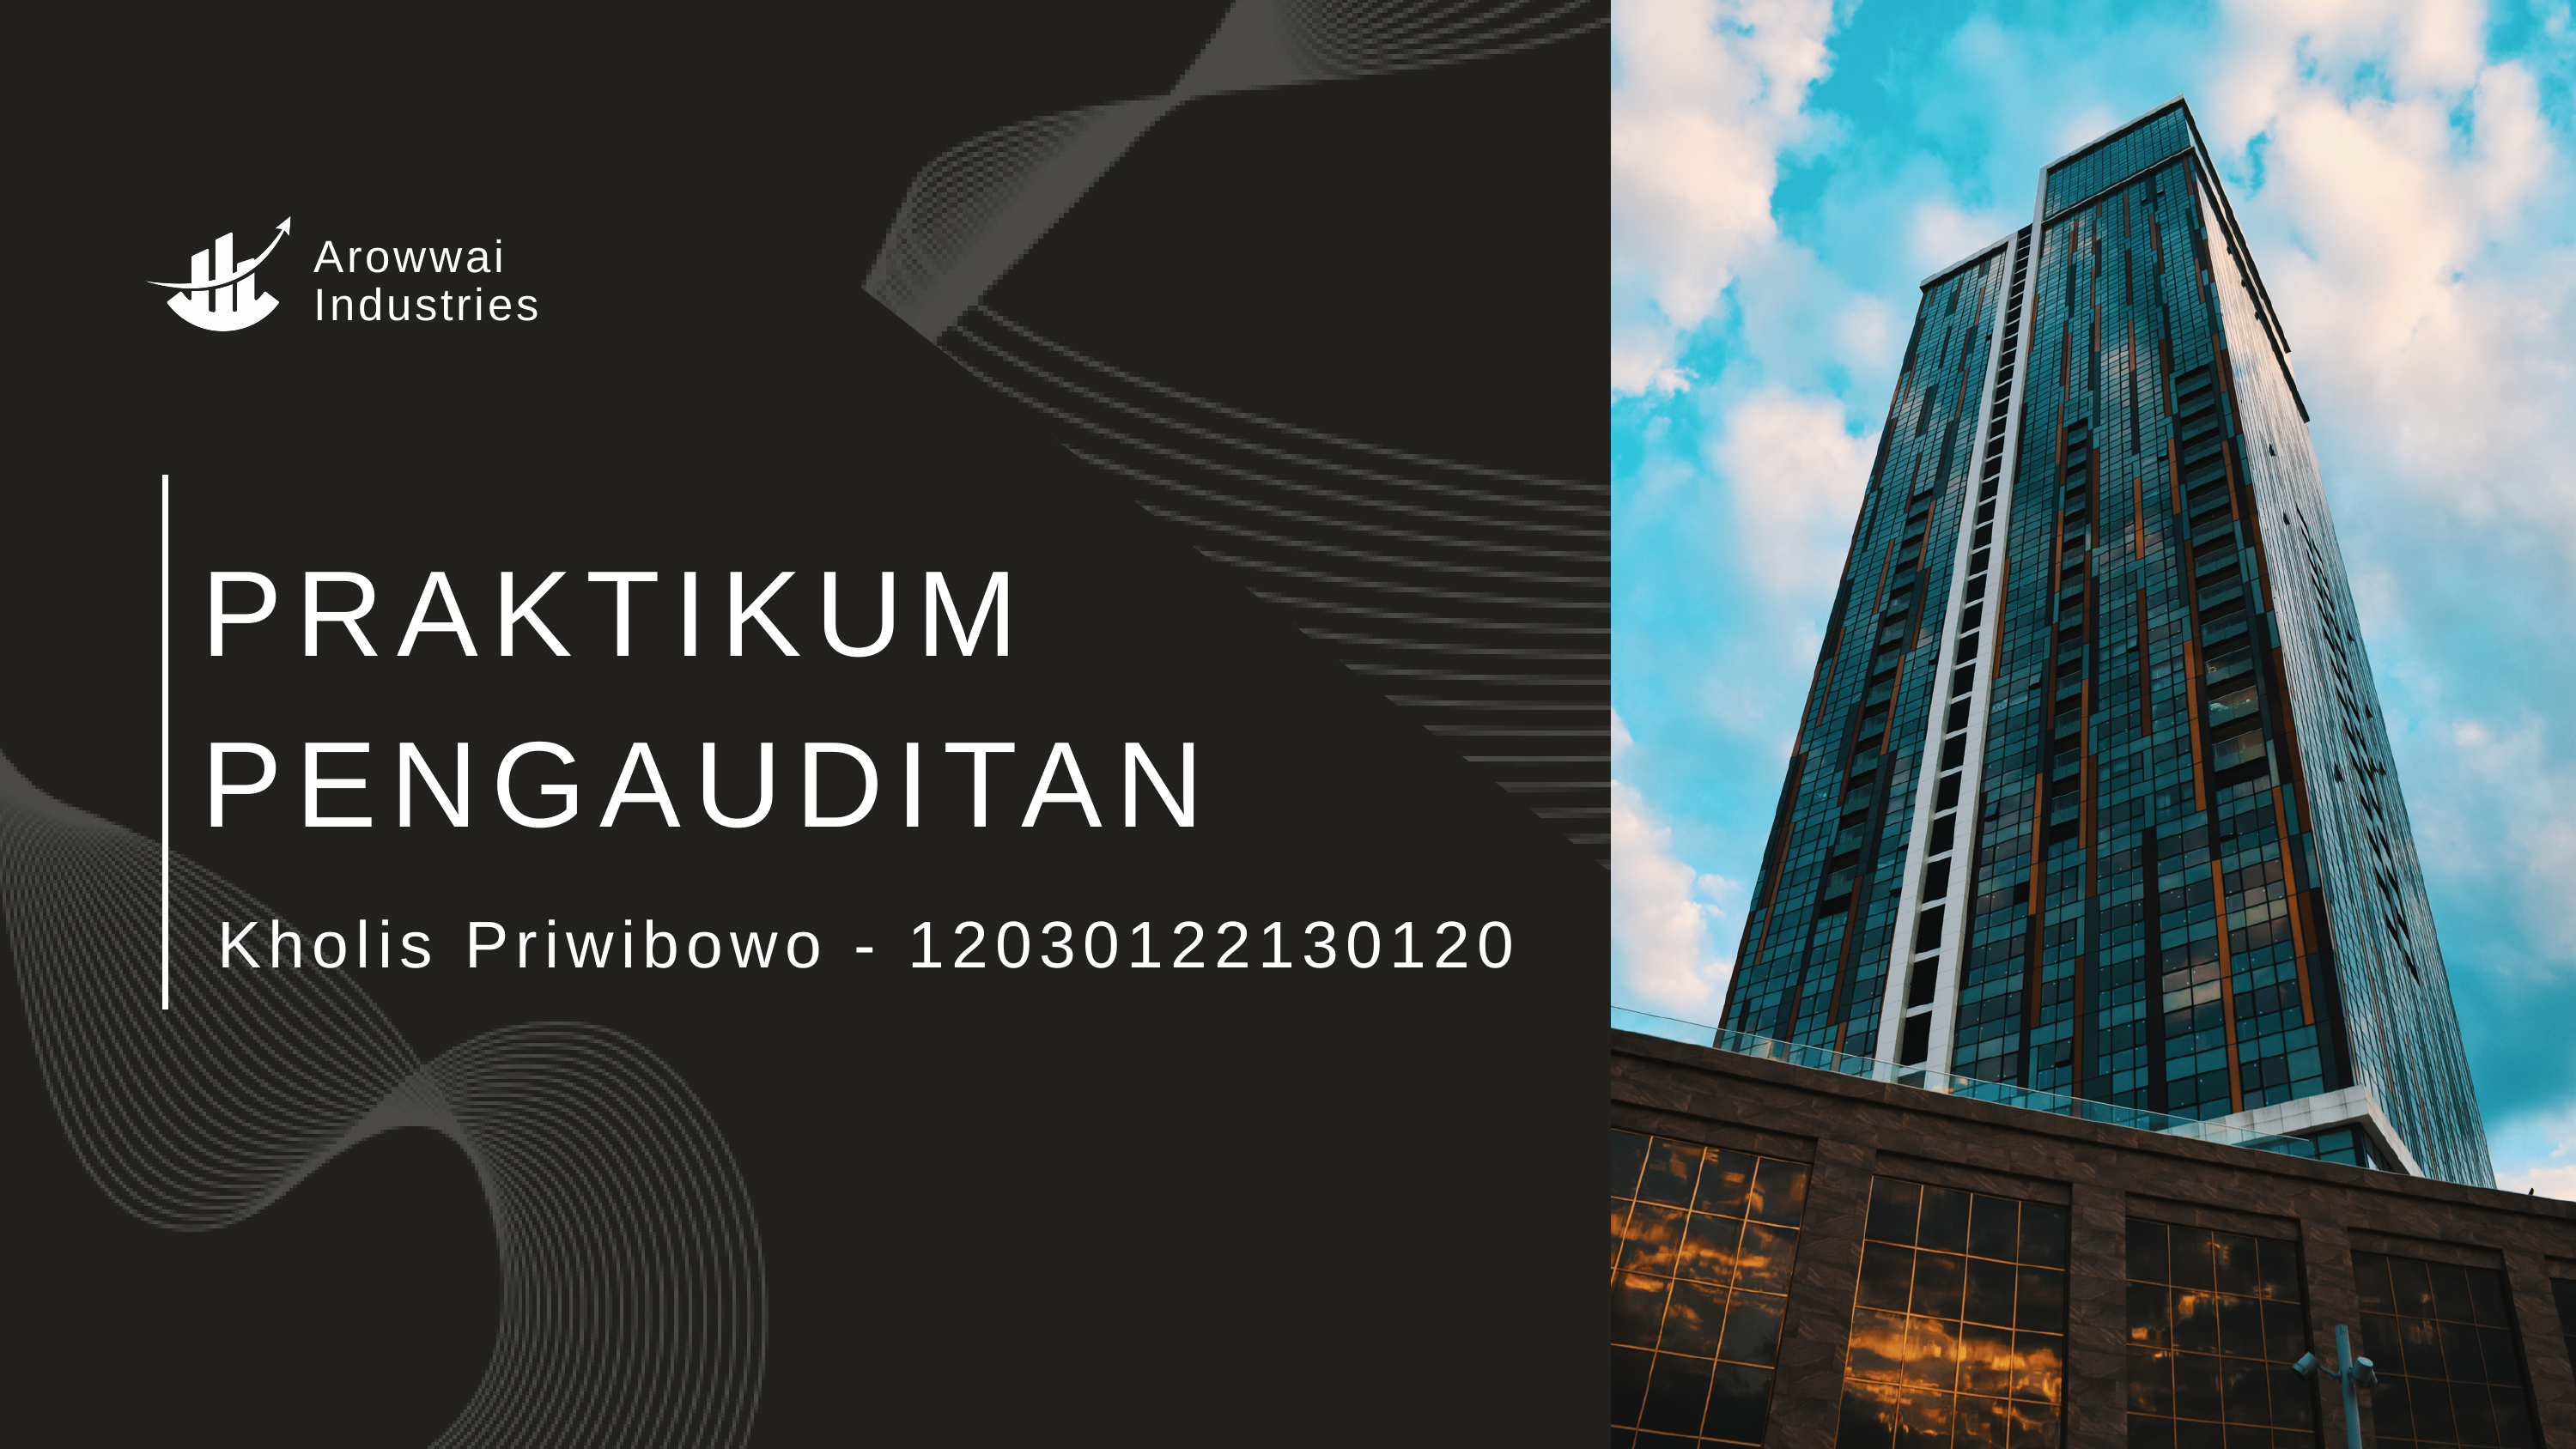

Arowwai Industries

PRAKTIKUM PENGAUDITAN
Kholis Priwibowo - 12030122130120